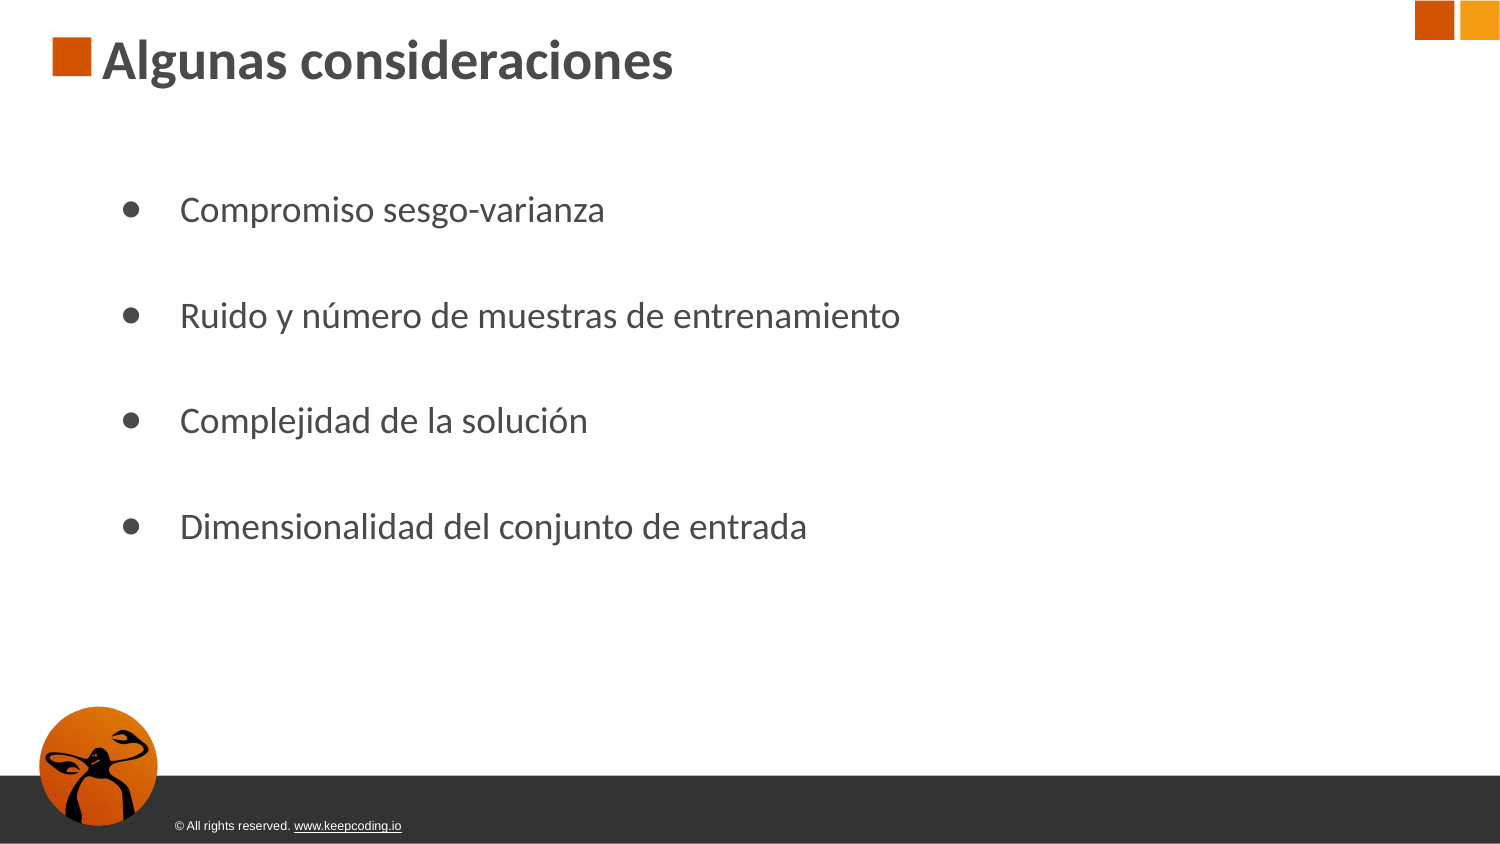

# Algunas consideraciones
Compromiso sesgo-varianza

Ruido y número de muestras de entrenamiento

Complejidad de la solución

Dimensionalidad del conjunto de entrada
© All rights reserved. www.keepcoding.io